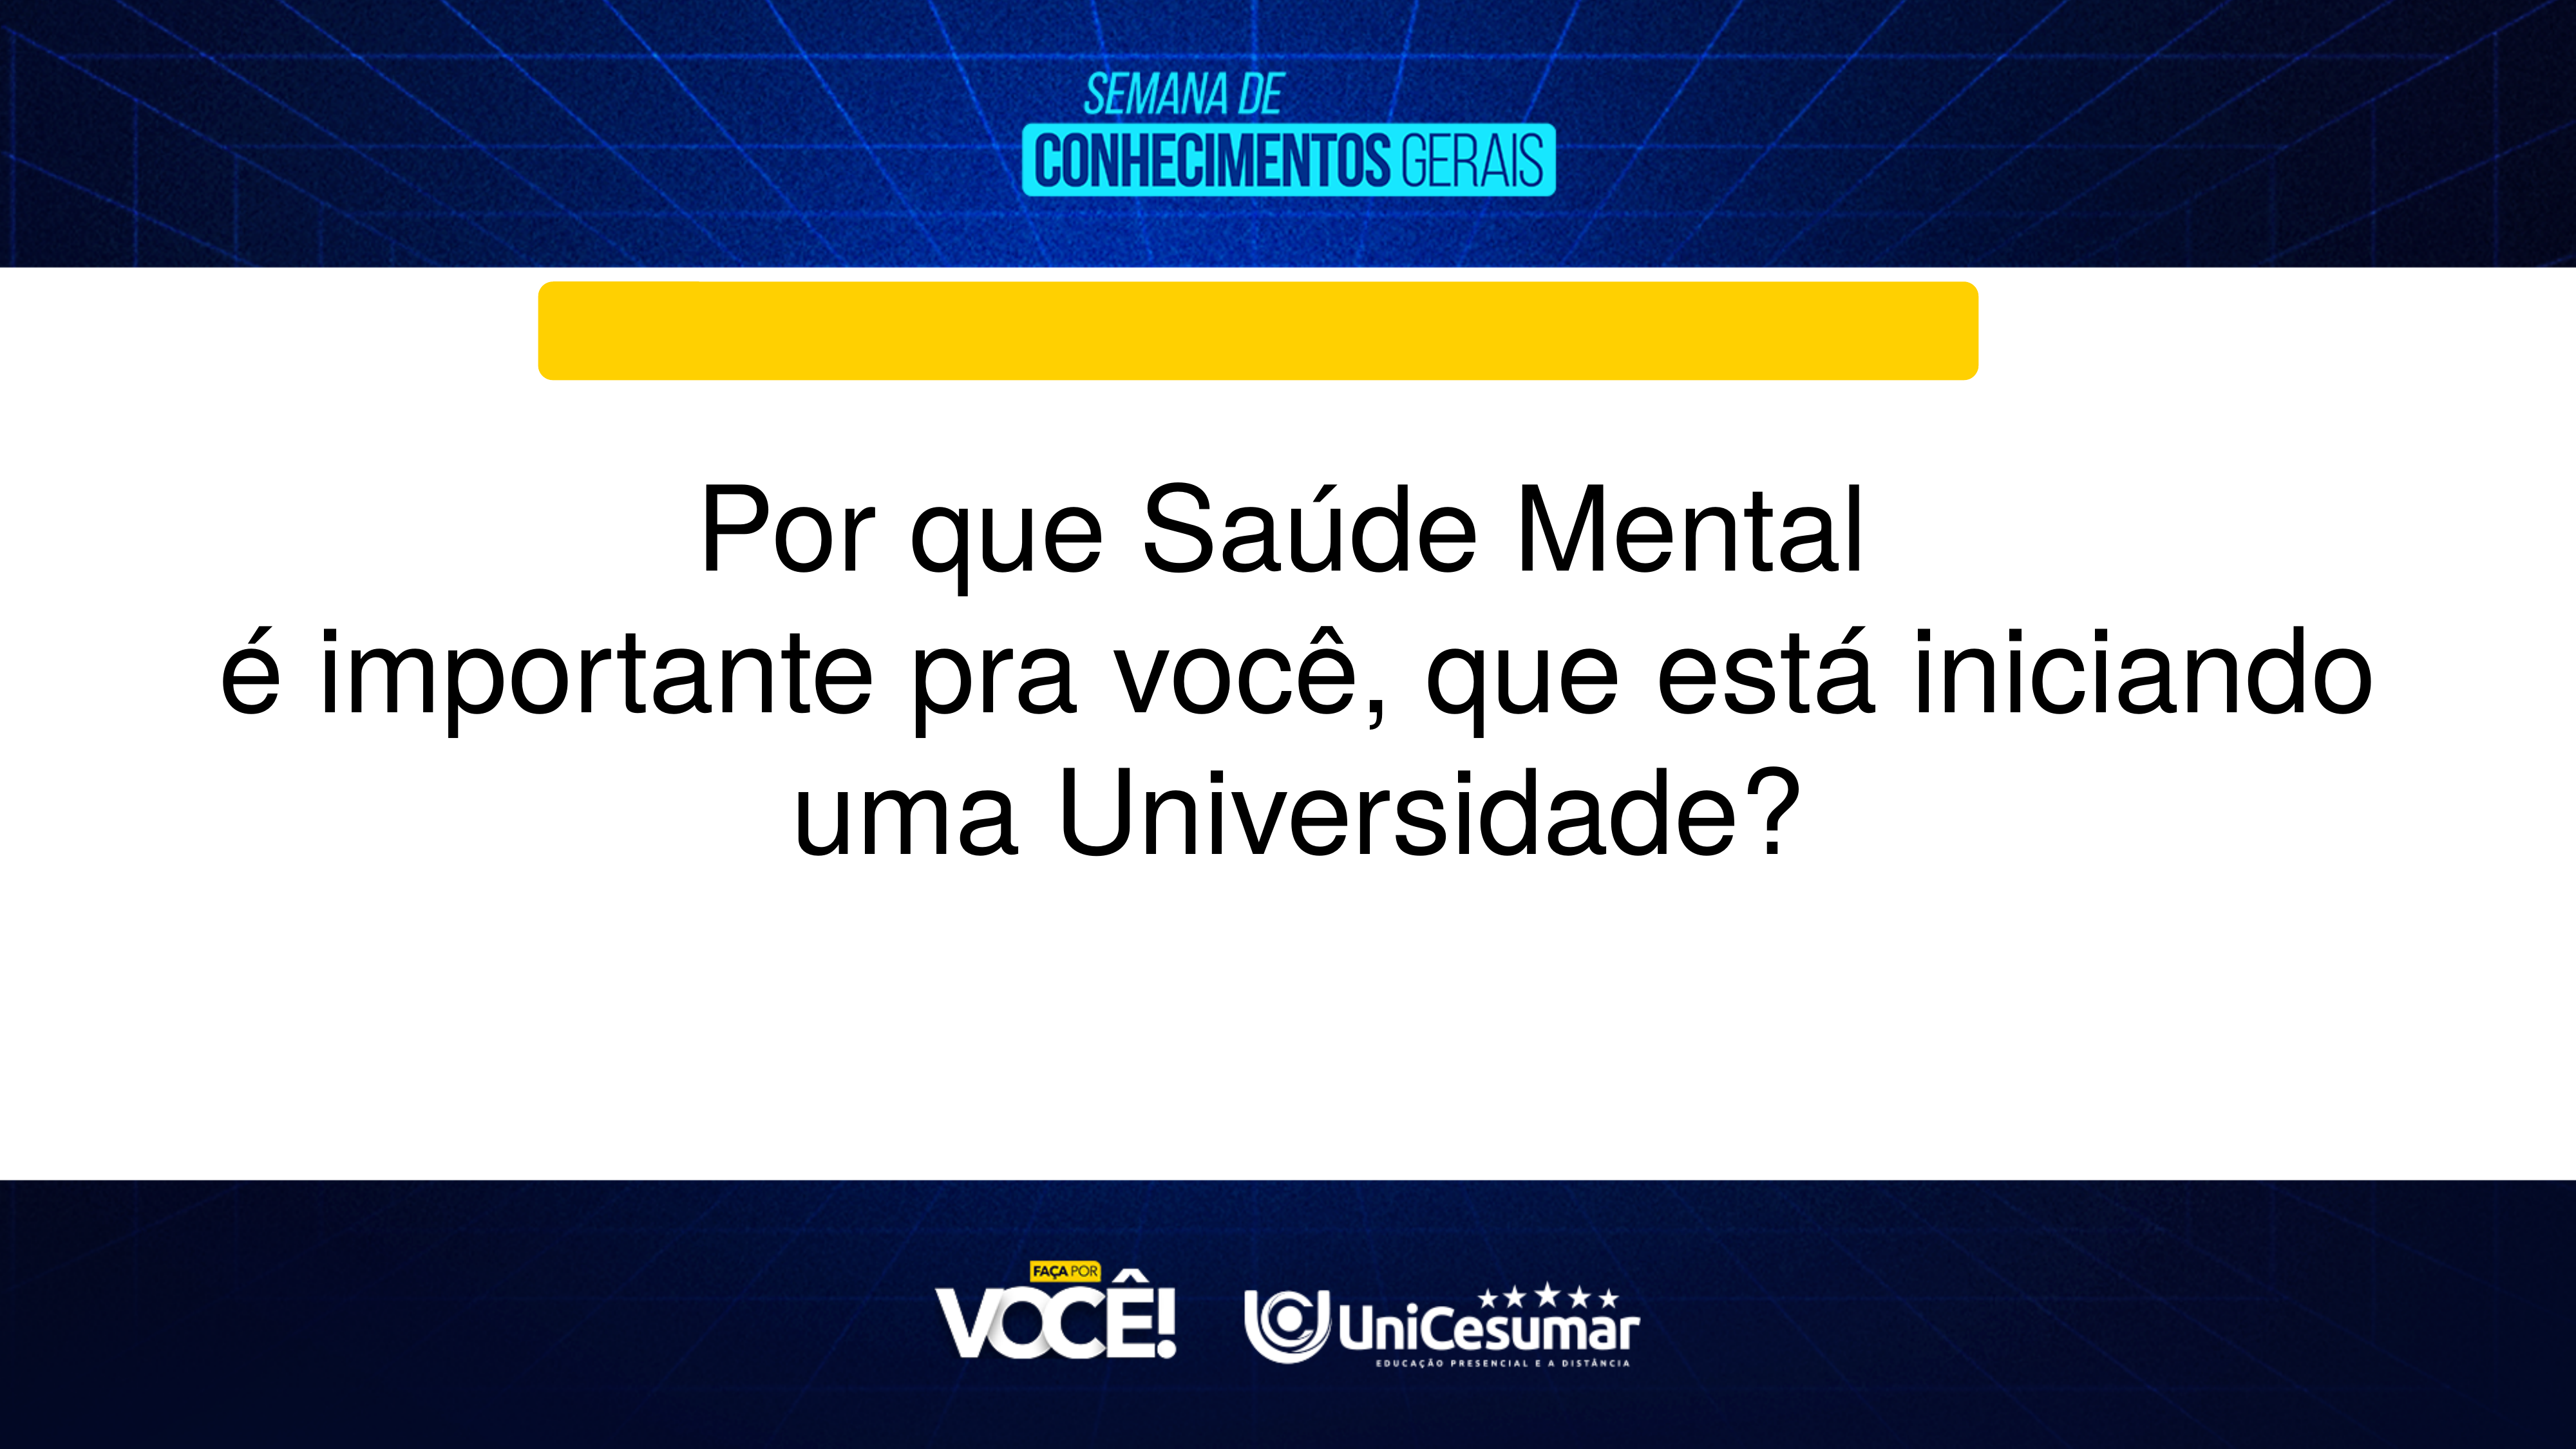

Por que Saúde Mental
é importante pra você, que está iniciando uma Universidade?